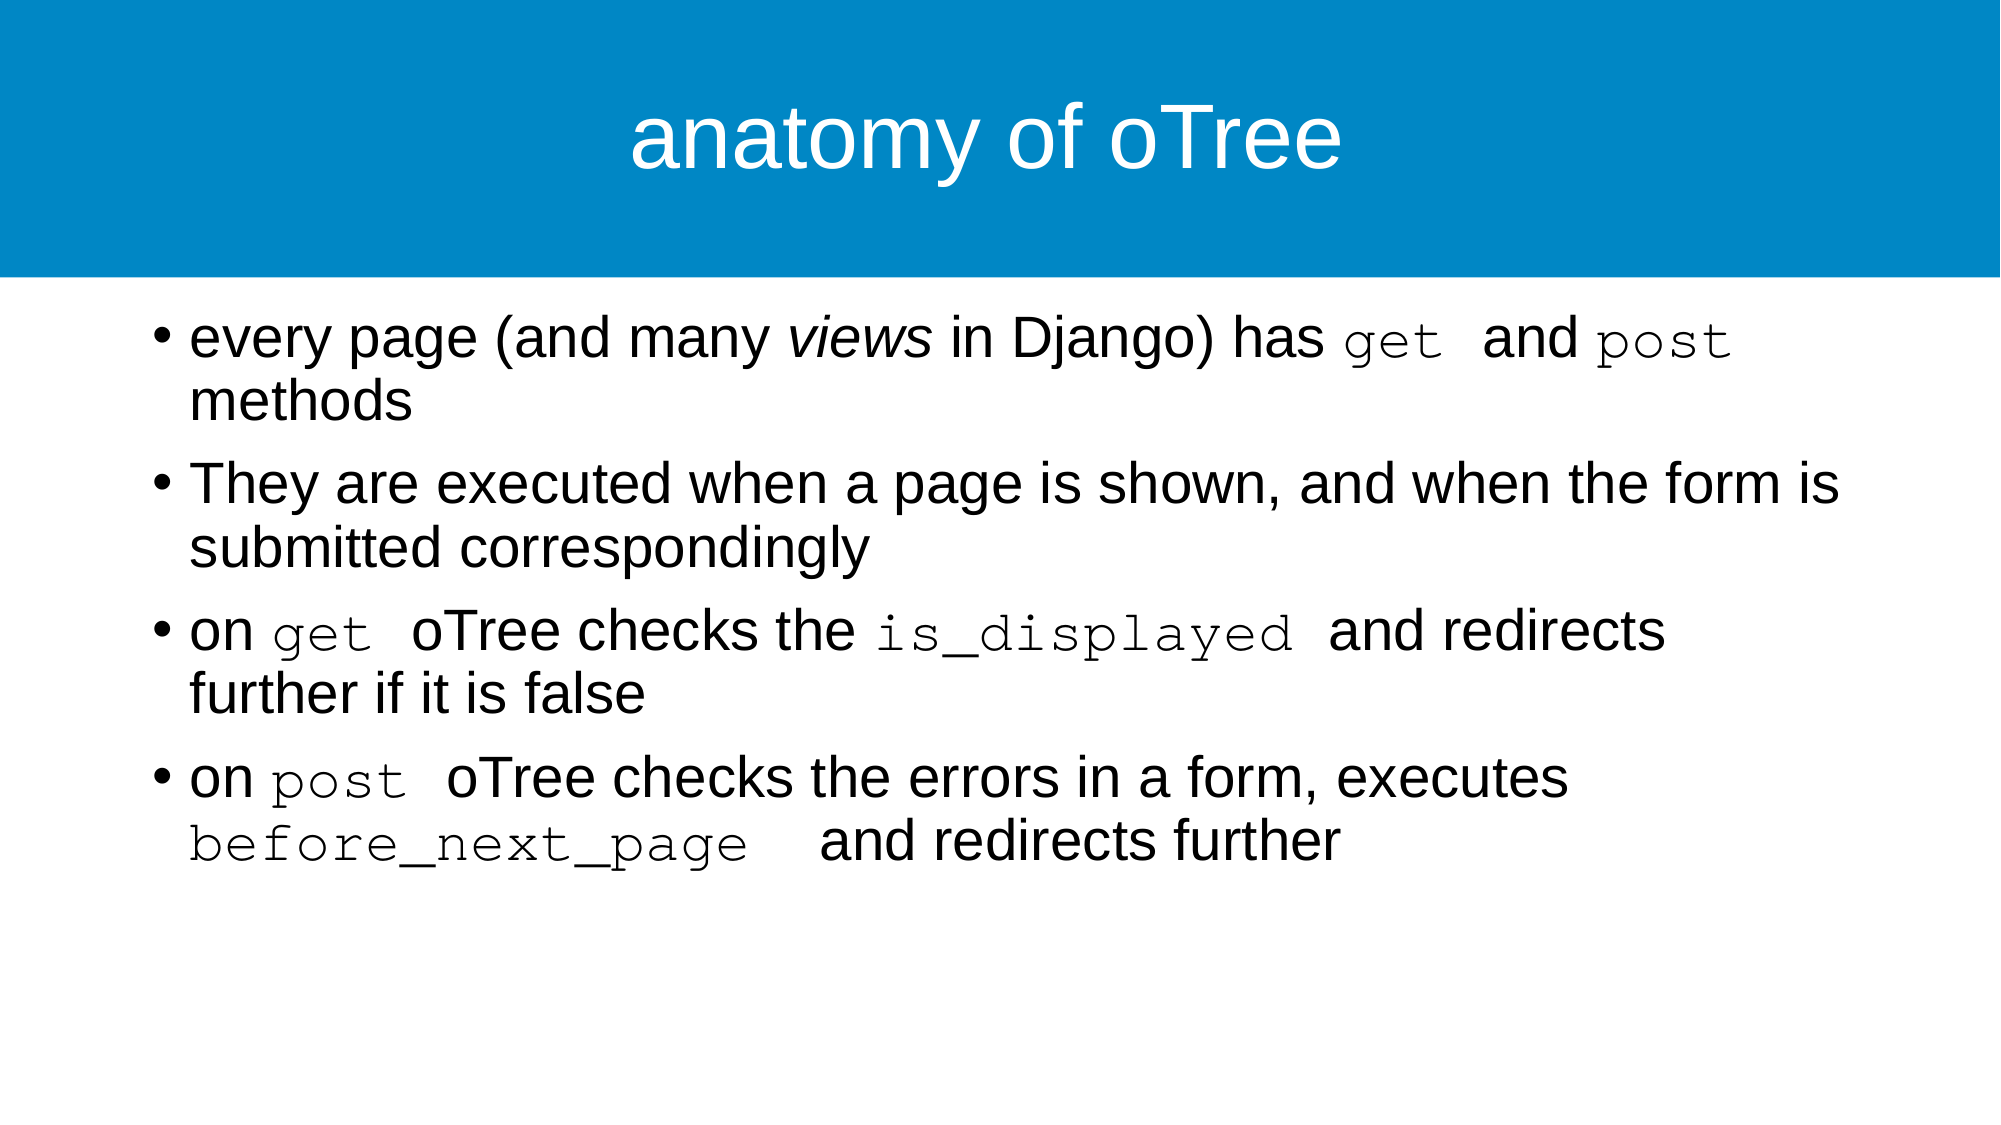

# anatomy of oTree
every page (and many views in Django) has get and post methods
They are executed when a page is shown, and when the form is submitted correspondingly
on get oTree checks the is_displayed and redirects further if it is false
on post oTree checks the errors in a form, executes before_next_page  and redirects further